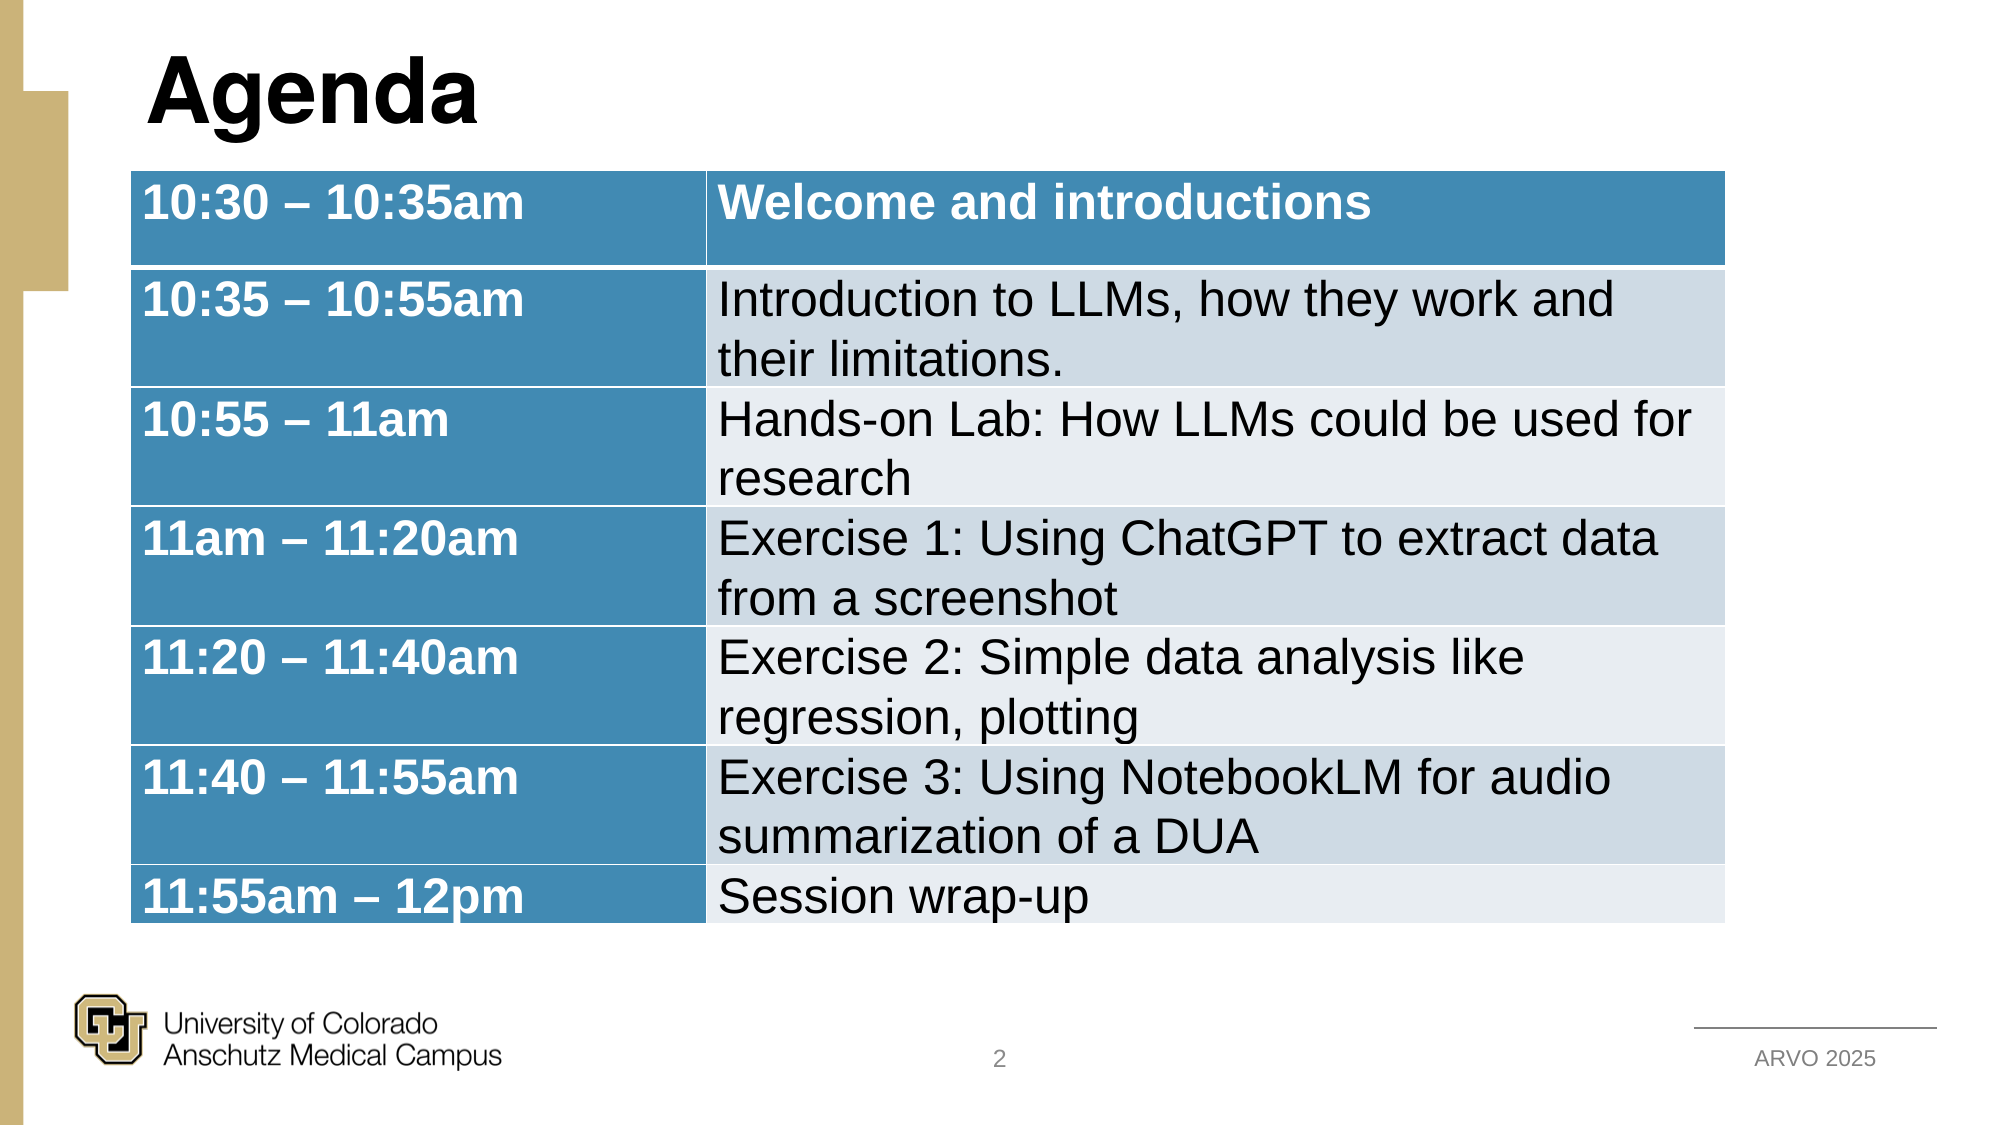

# Agenda
| 10:30 – 10:35am | Welcome and introductions |
| --- | --- |
| 10:35 – 10:55am | Introduction to LLMs, how they work and their limitations. |
| 10:55 – 11am | Hands-on Lab: How LLMs could be used for research |
| 11am – 11:20am | Exercise 1: Using ChatGPT to extract data from a screenshot |
| 11:20 – 11:40am | Exercise 2: Simple data analysis like regression, plotting |
| 11:40 – 11:55am | Exercise 3: Using NotebookLM for audio summarization of a DUA |
| 11:55am – 12pm | Session wrap-up |
2